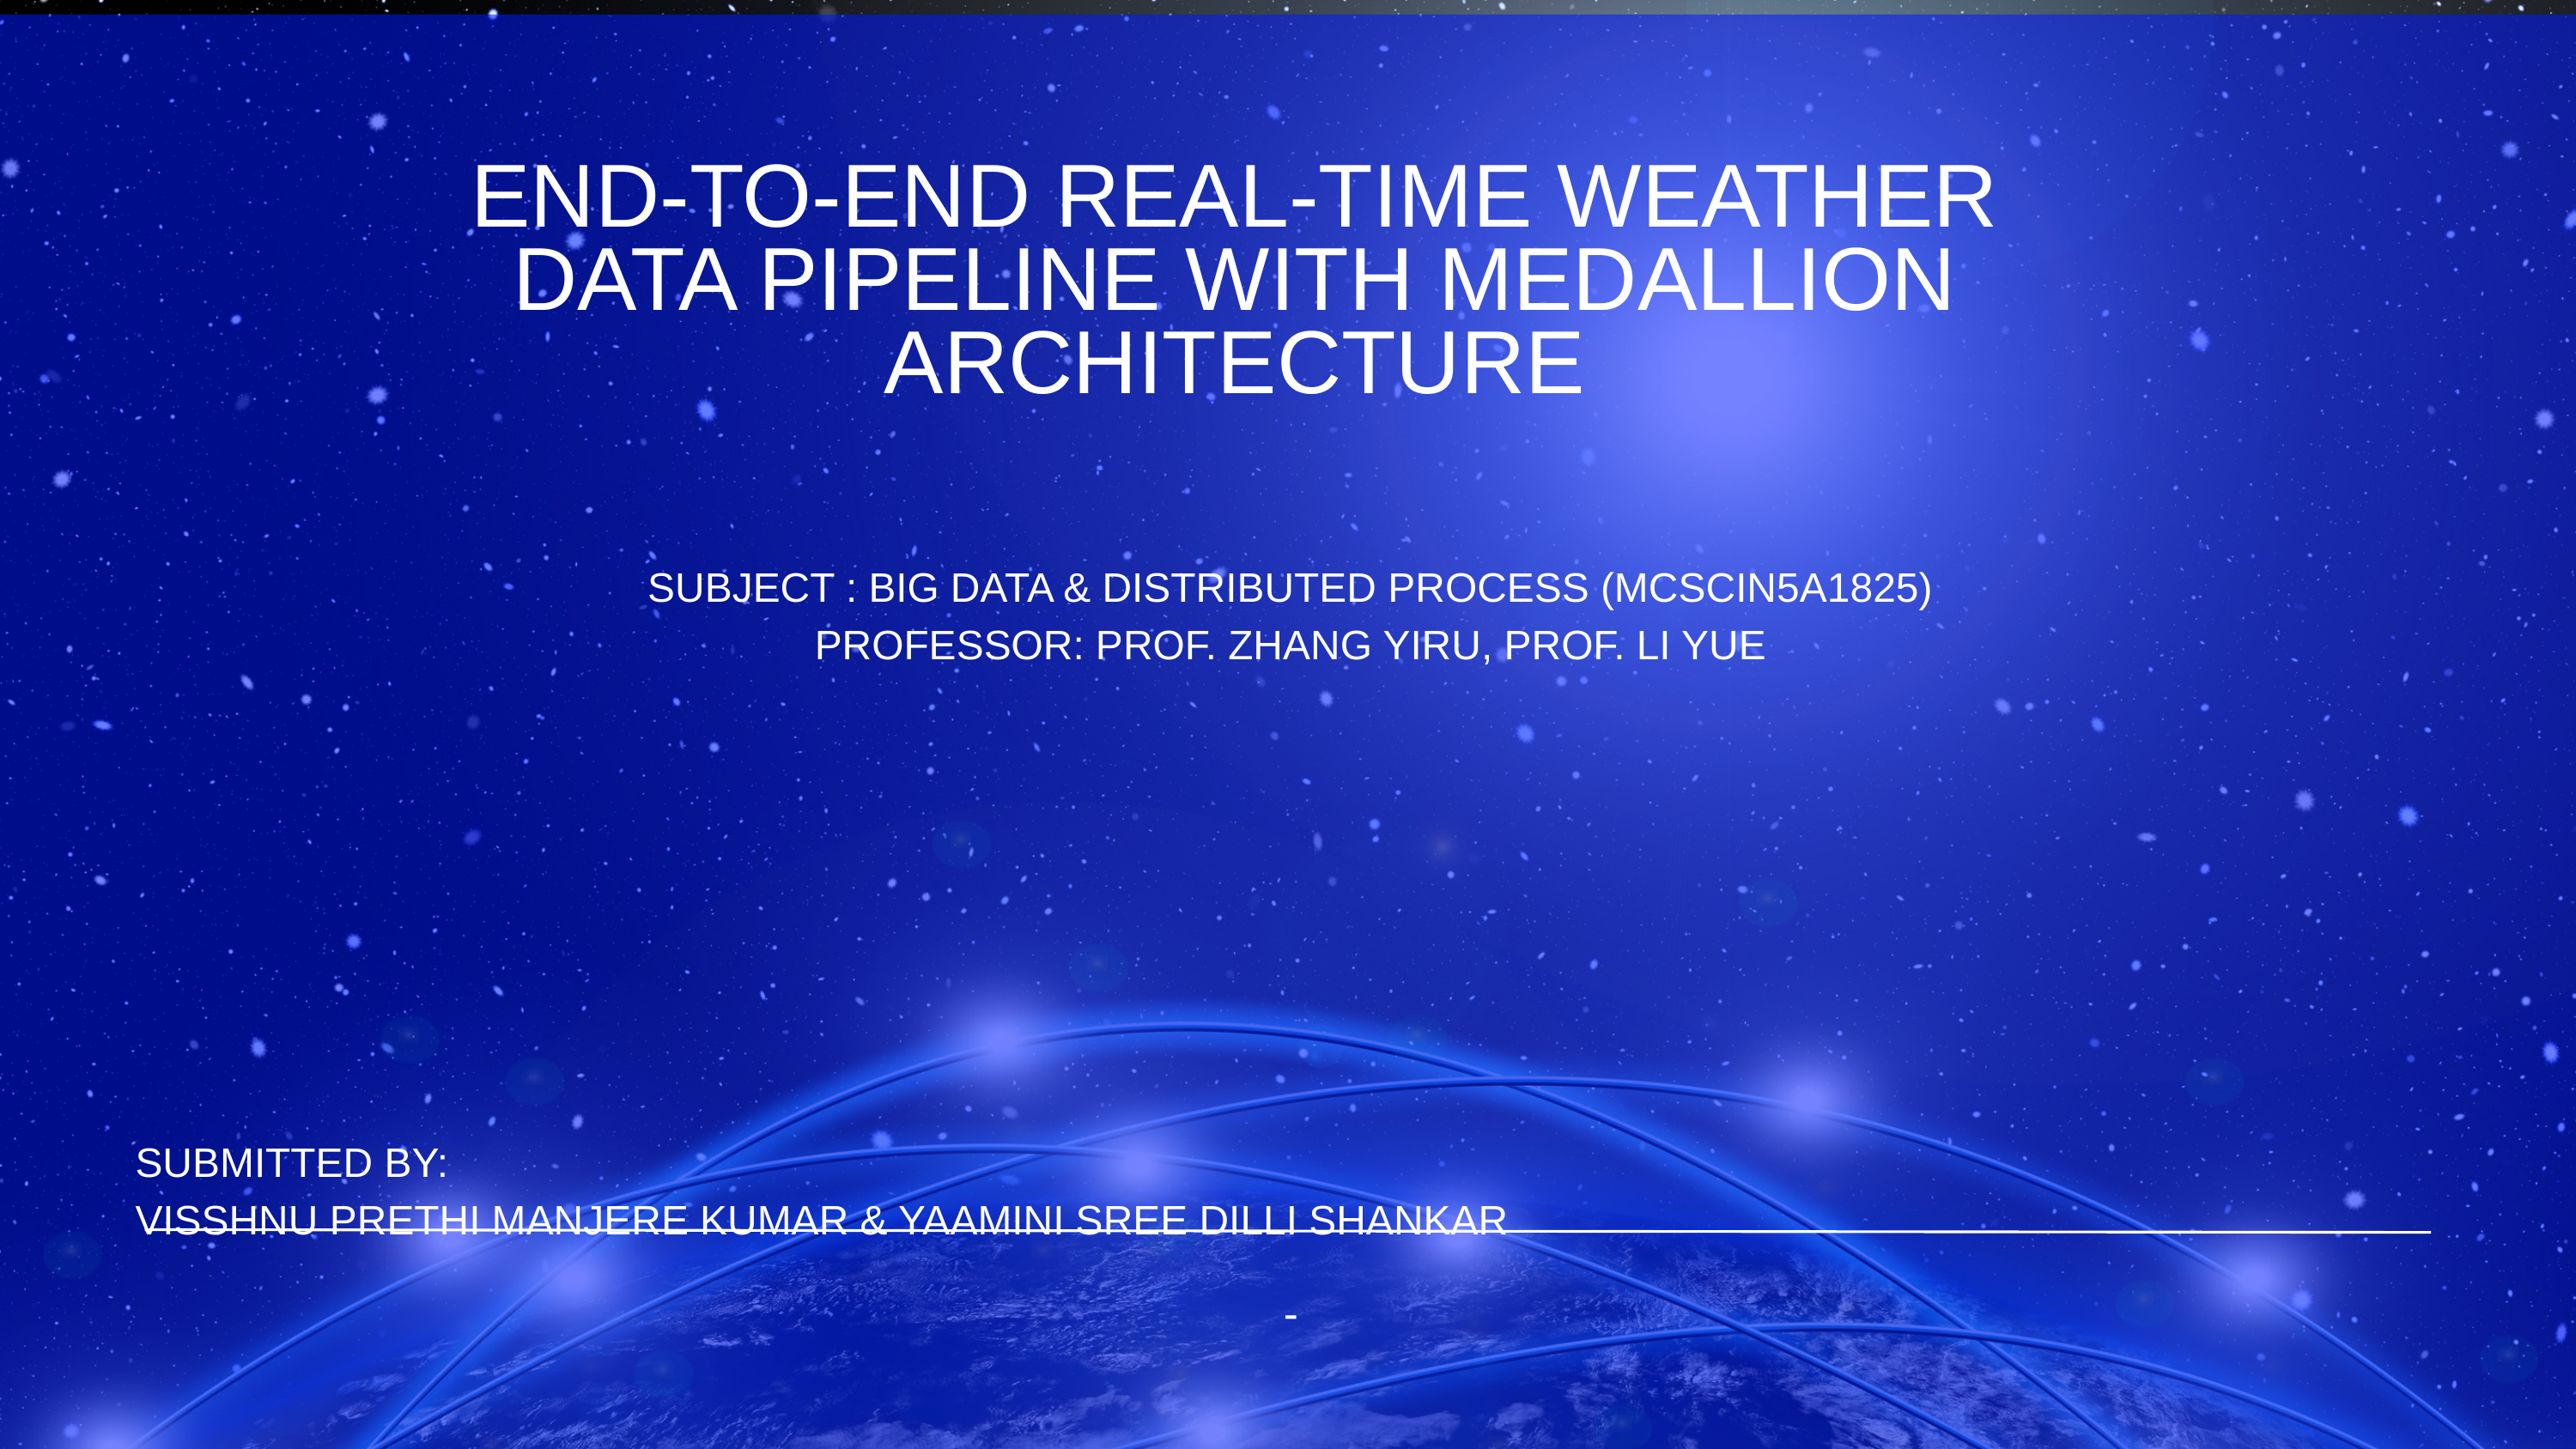

END-TO-END REAL-TIME WEATHER DATA PIPELINE WITH MEDALLION ARCHITECTURE

SUBJECT : BIG DATA & DISTRIBUTED PROCESS (MCSCIN5A1825)
PROFESSOR: PROF. ZHANG YIRU, PROF. LI YUE

SUBMITTED BY:
VISSHNU PRETHI MANJERE KUMAR & YAAMINI SREE DILLI SHANKAR

-